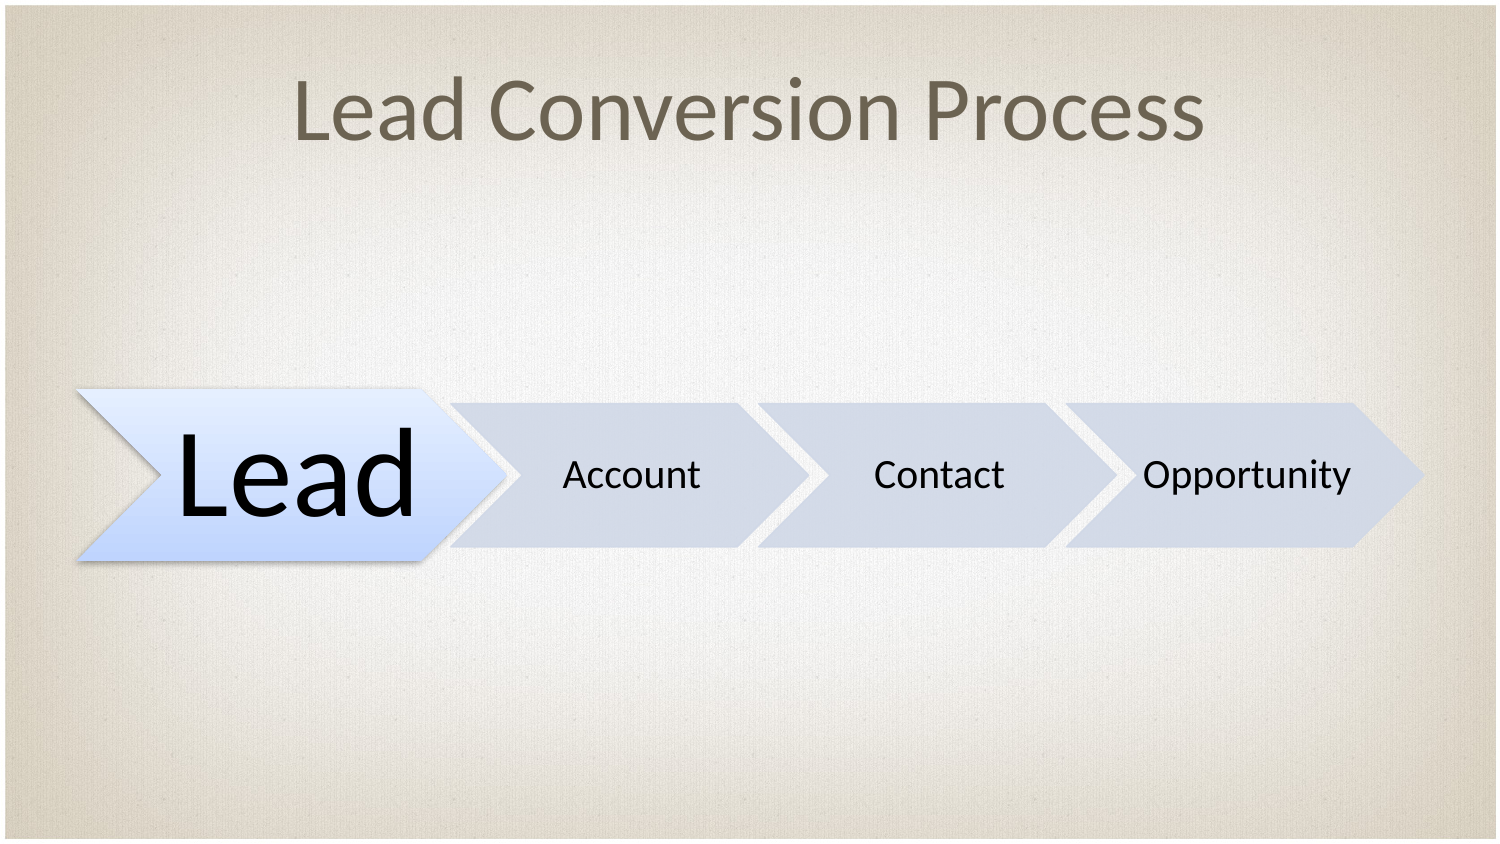

# Lead Conversion Process
Lead
Account
Contact
Opportunity